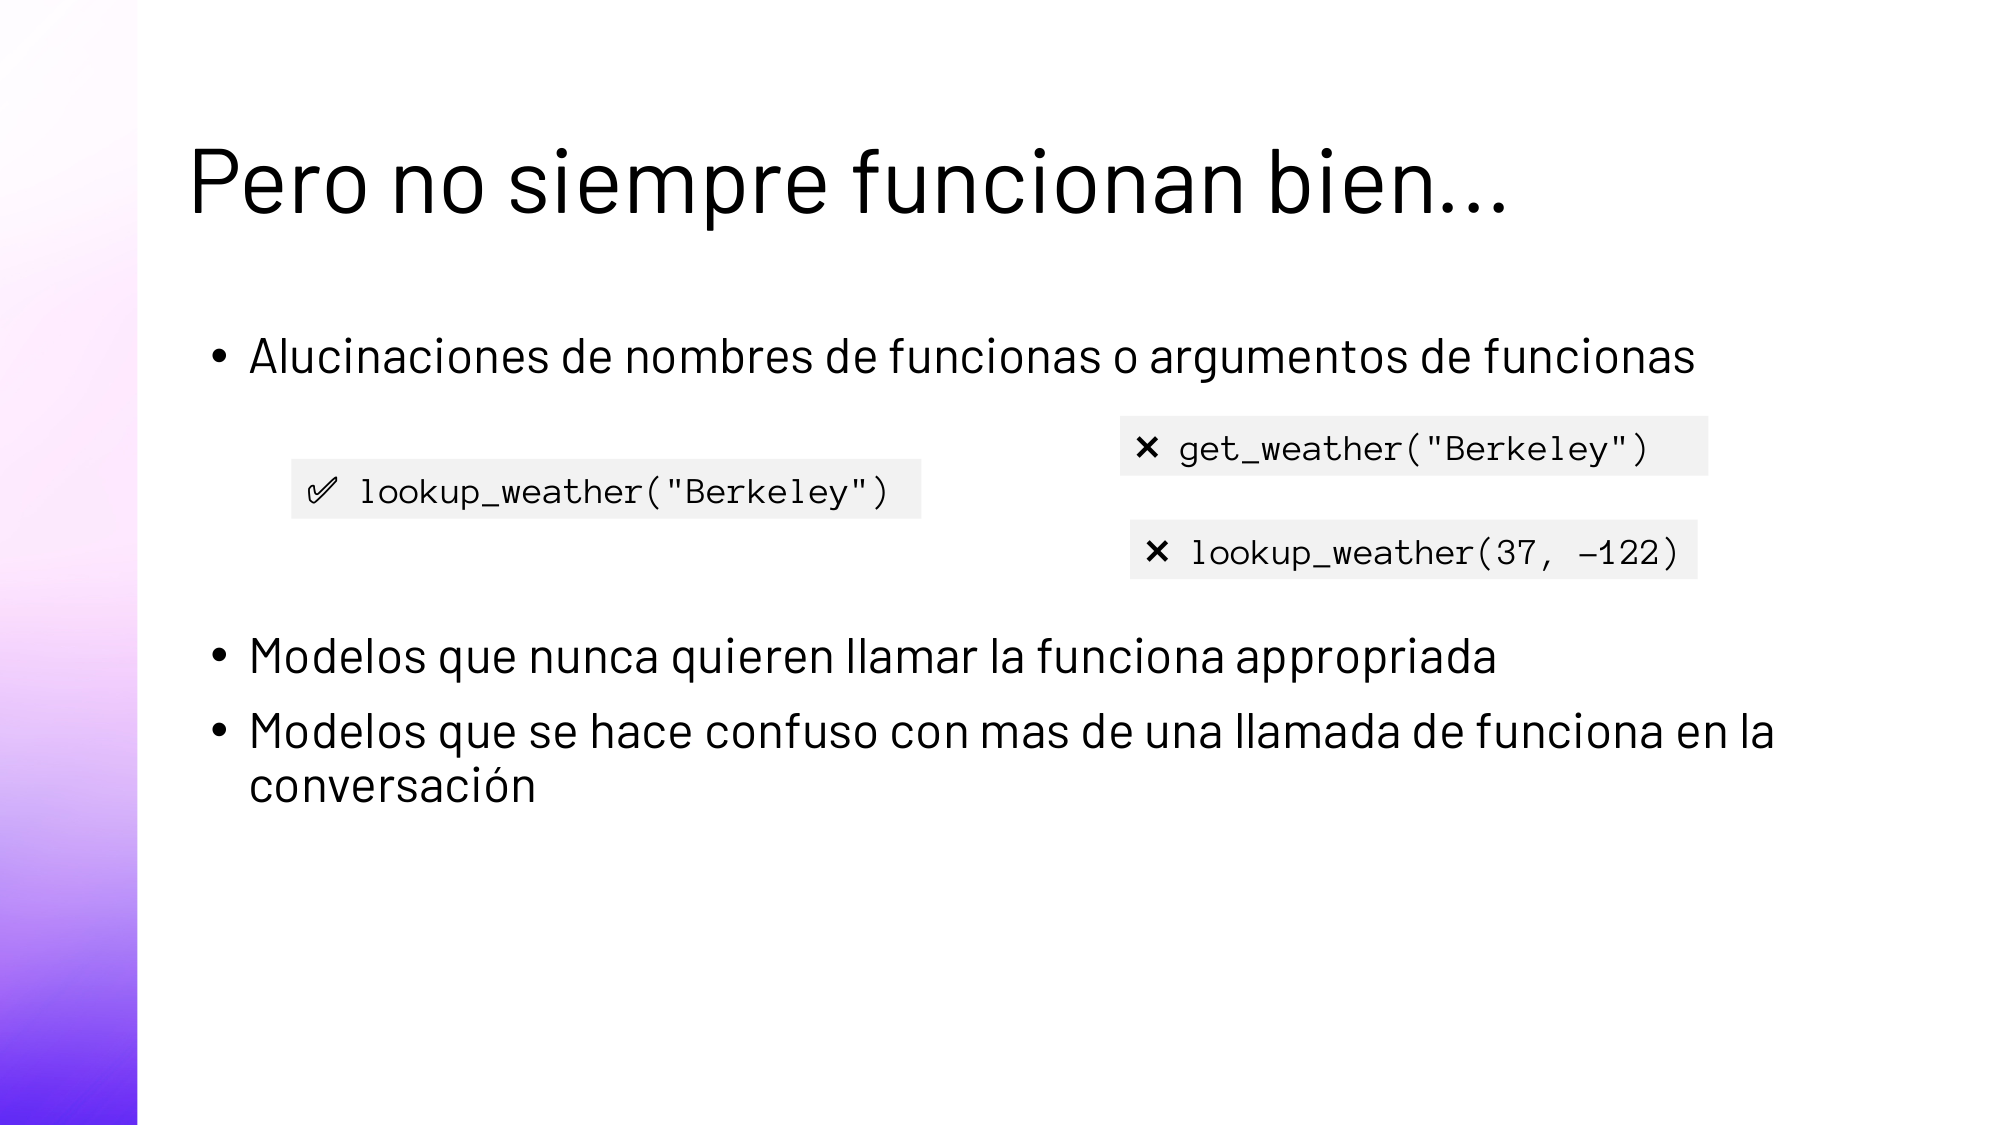

# Pero no siempre funcionan bien...
Alucinaciones de nombres de funcionas o argumentos de funcionas

Modelos que nunca quieren llamar la funciona appropriada
Modelos que se hace confuso con mas de una llamada de funciona en la conversación

❌ get_weather("Berkeley")
✅ lookup_weather("Berkeley")
❌ lookup_weather(37, -122)